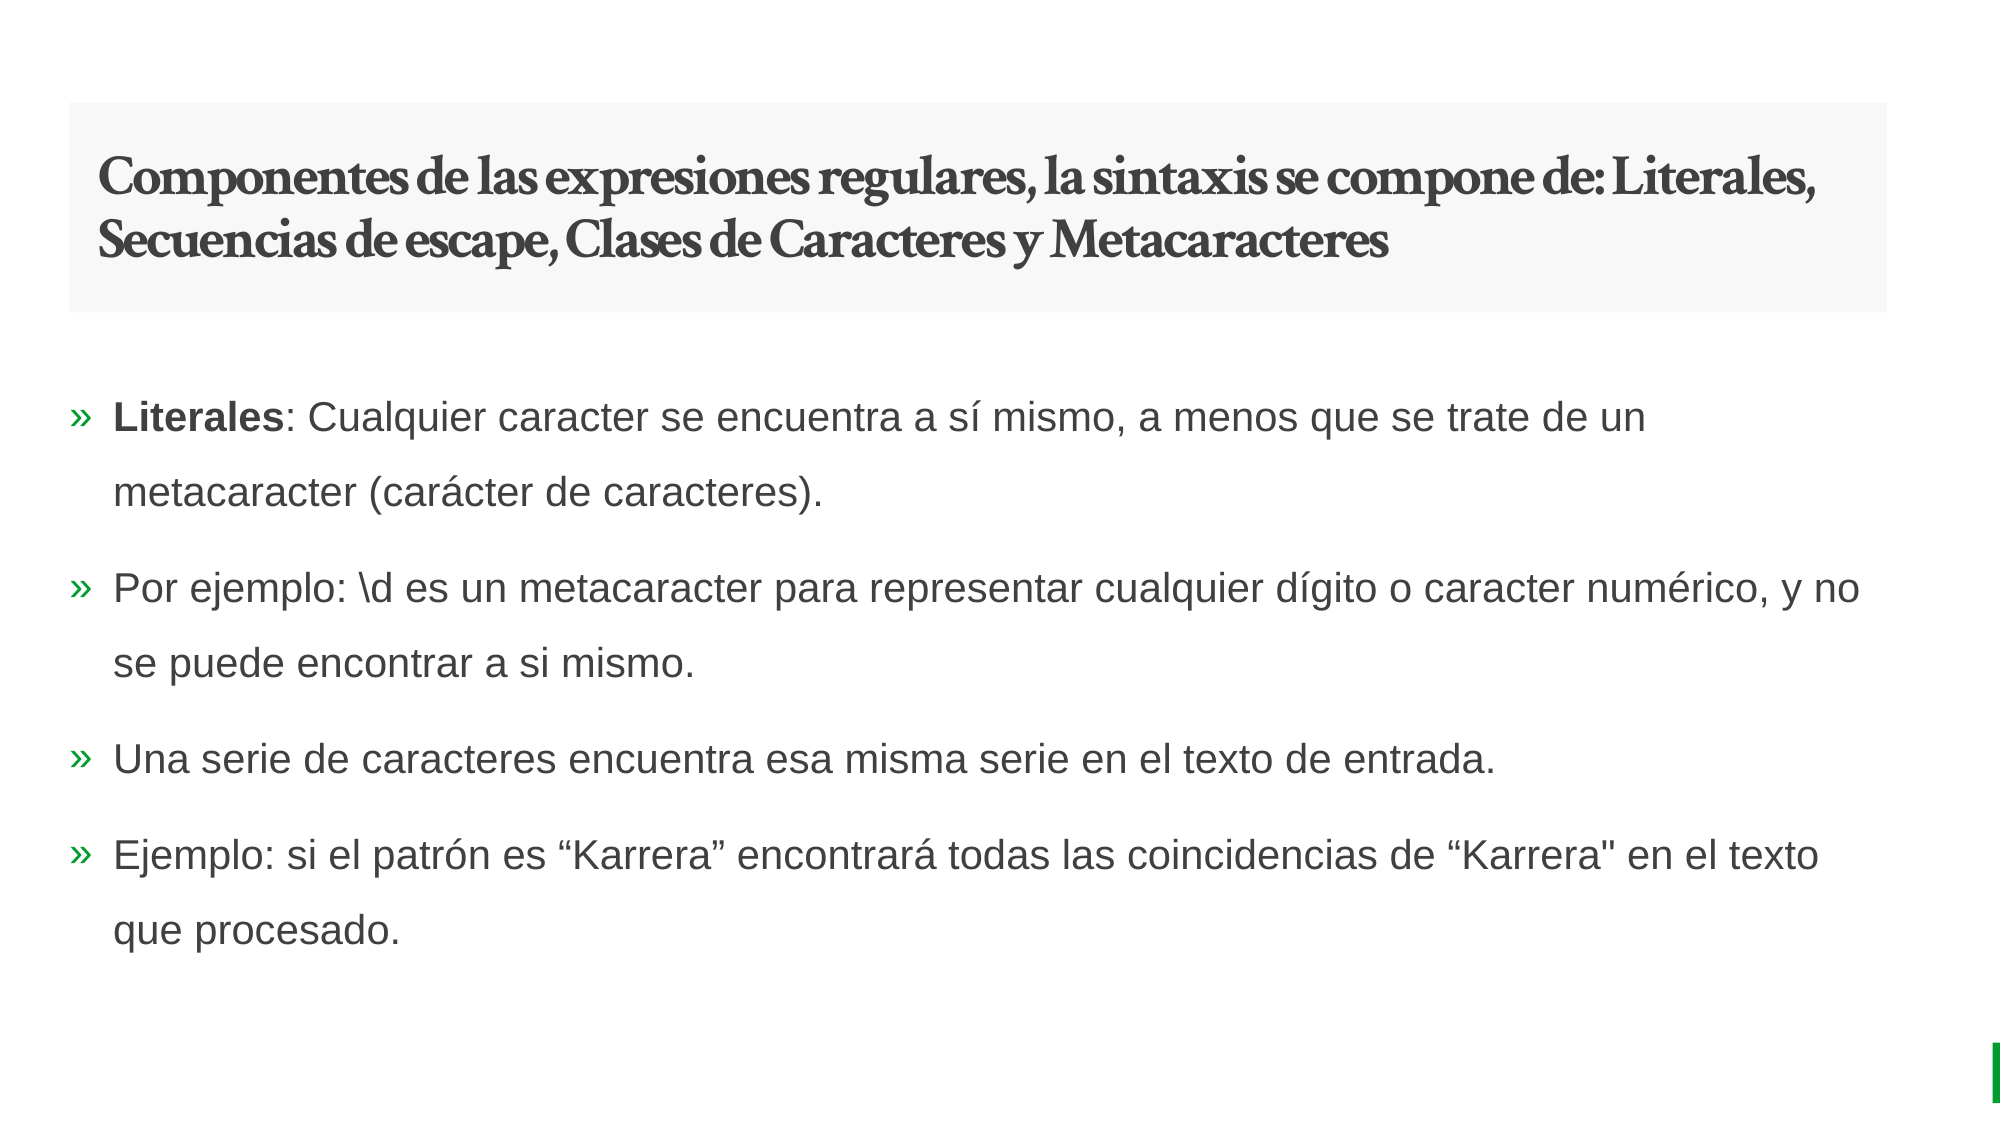

# Componentes de las expresiones regulares, la sintaxis se compone de: Literales, Secuencias de escape, Clases de Caracteres y Metacaracteres
Literales: Cualquier caracter se encuentra a sí mismo, a menos que se trate de un metacaracter (carácter de caracteres).
Por ejemplo: \d es un metacaracter para representar cualquier dígito o caracter numérico, y no se puede encontrar a si mismo.
Una serie de caracteres encuentra esa misma serie en el texto de entrada.
Ejemplo: si el patrón es “Karrera” encontrará todas las coincidencias de “Karrera" en el texto que procesado.